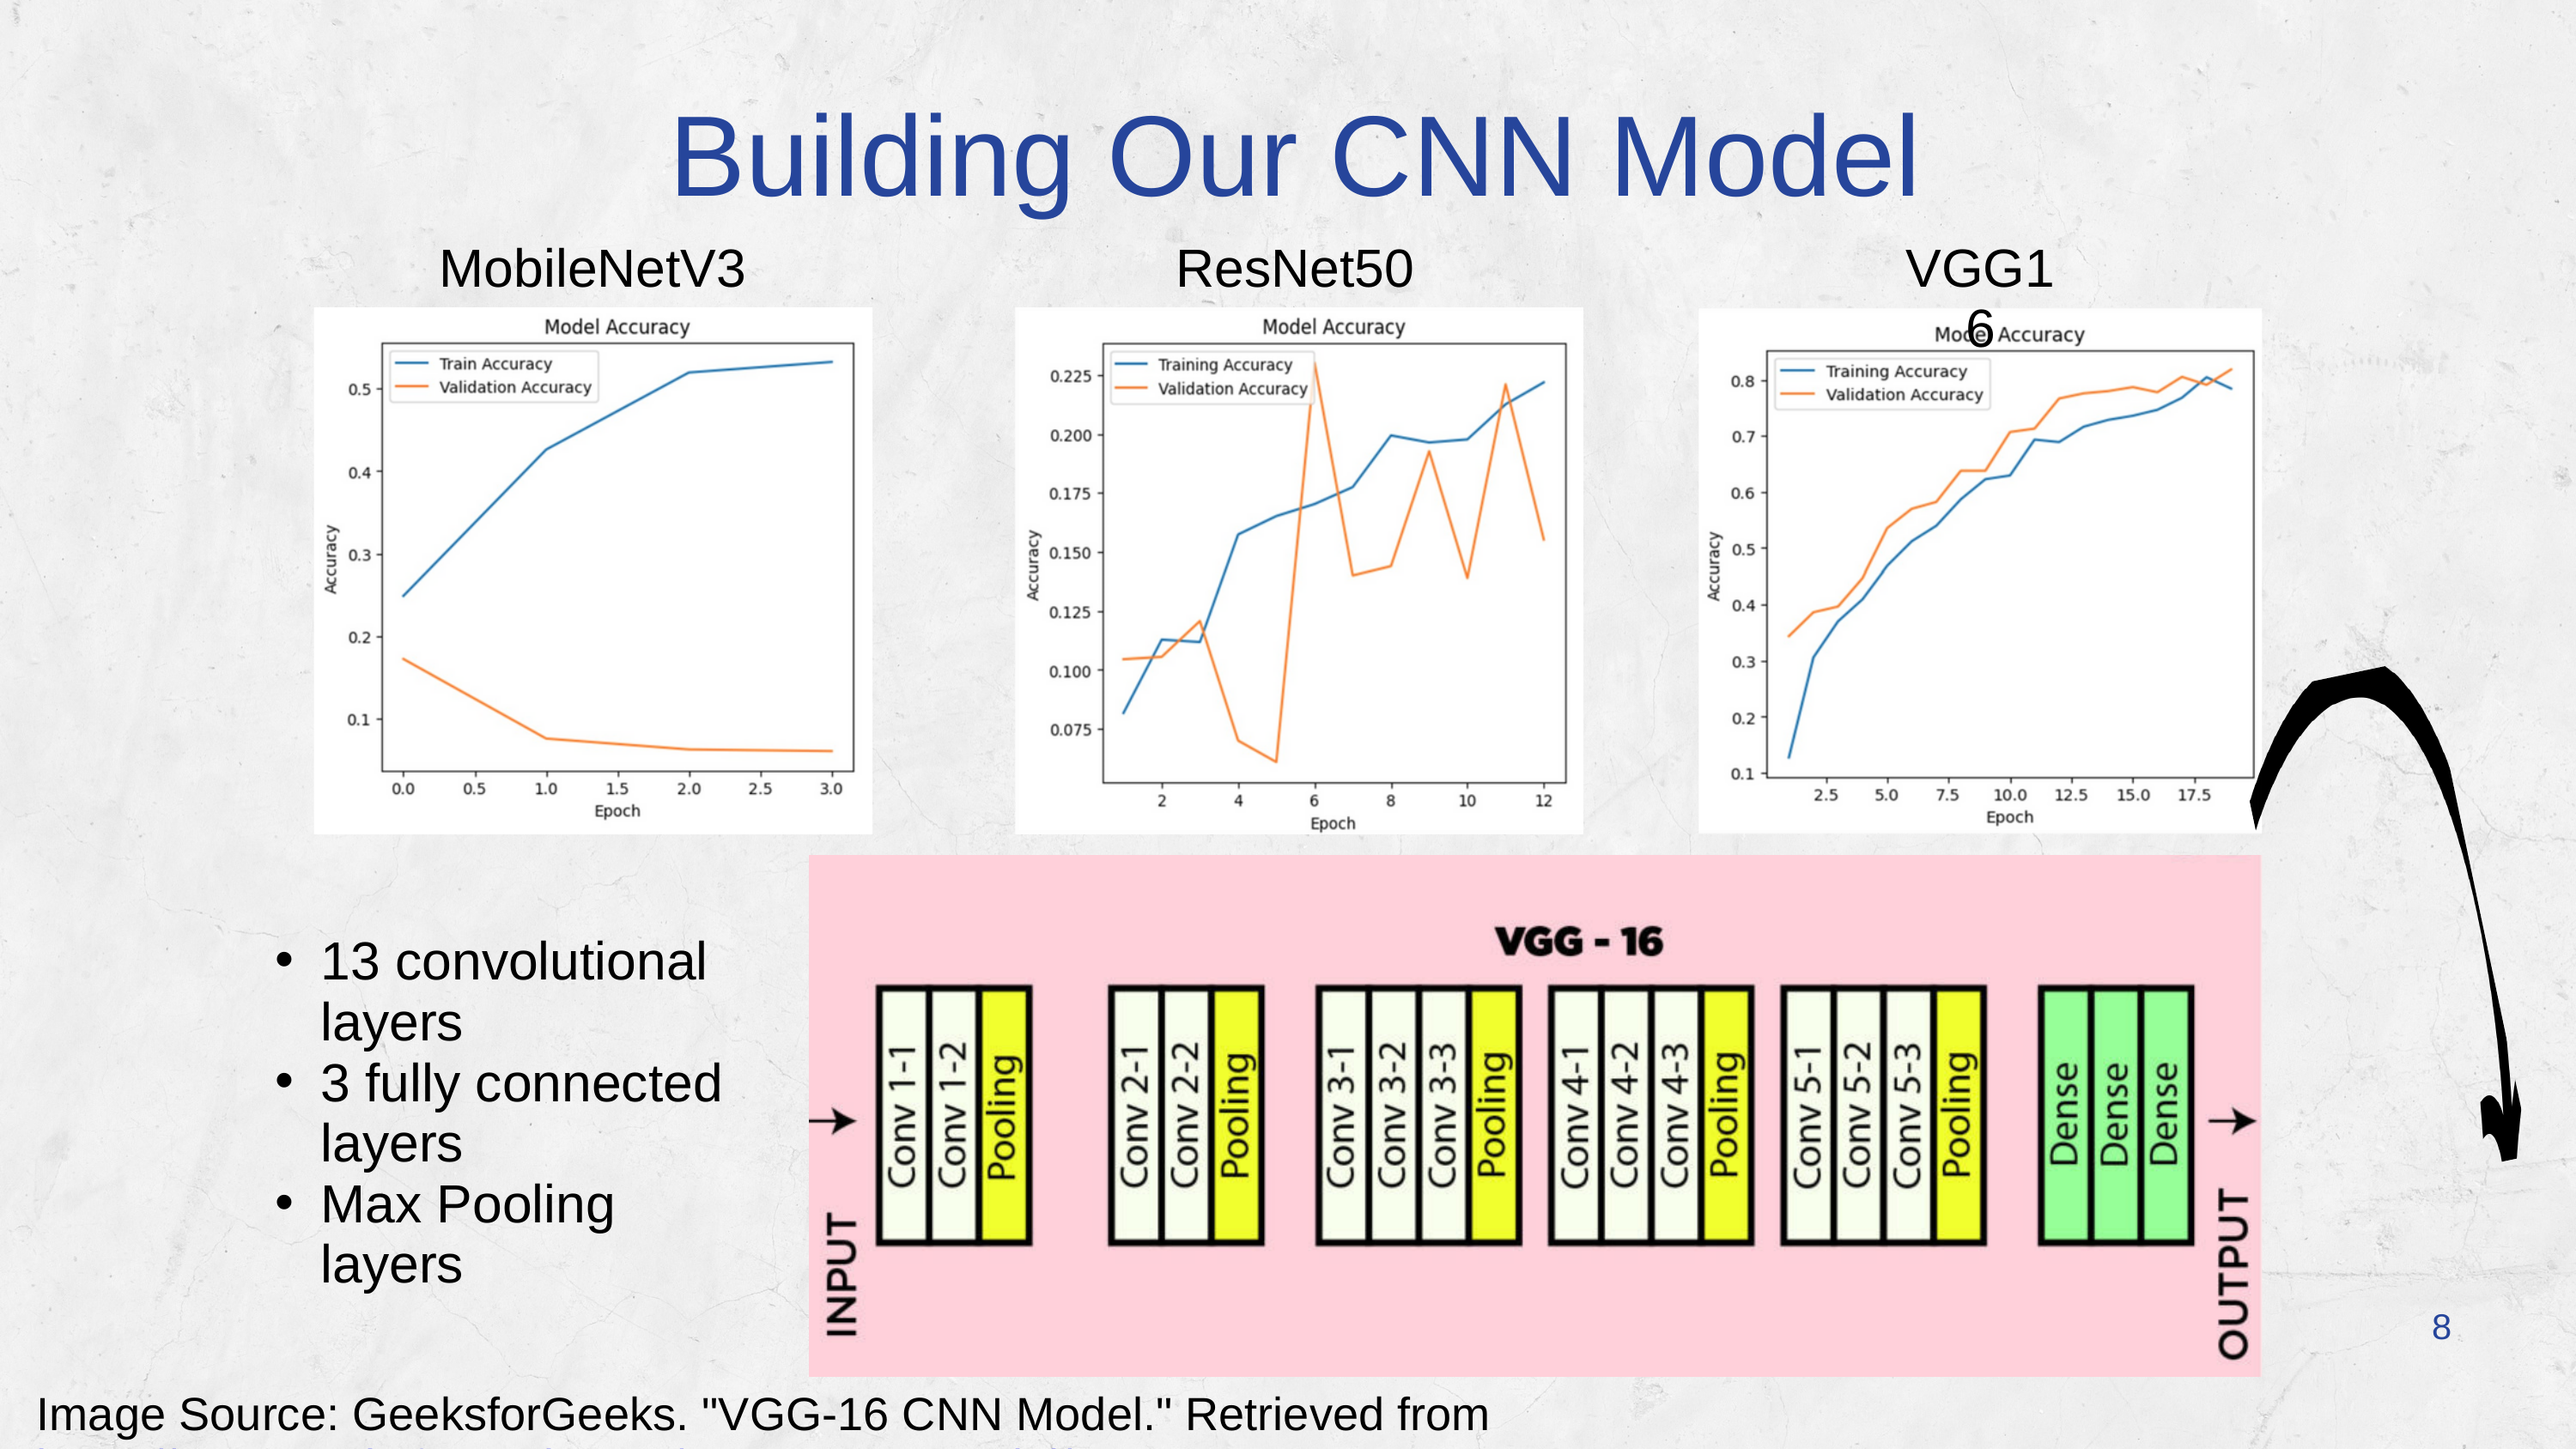

Building Our CNN Model
MobileNetV3
ResNet50
VGG16

13 convolutional layers
3 fully connected layers
Max Pooling layers
8
Image Source: GeeksforGeeks. "VGG-16 CNN Model." Retrieved from https://www.geeksforgeeks.org/vgg-16-cnn-model/